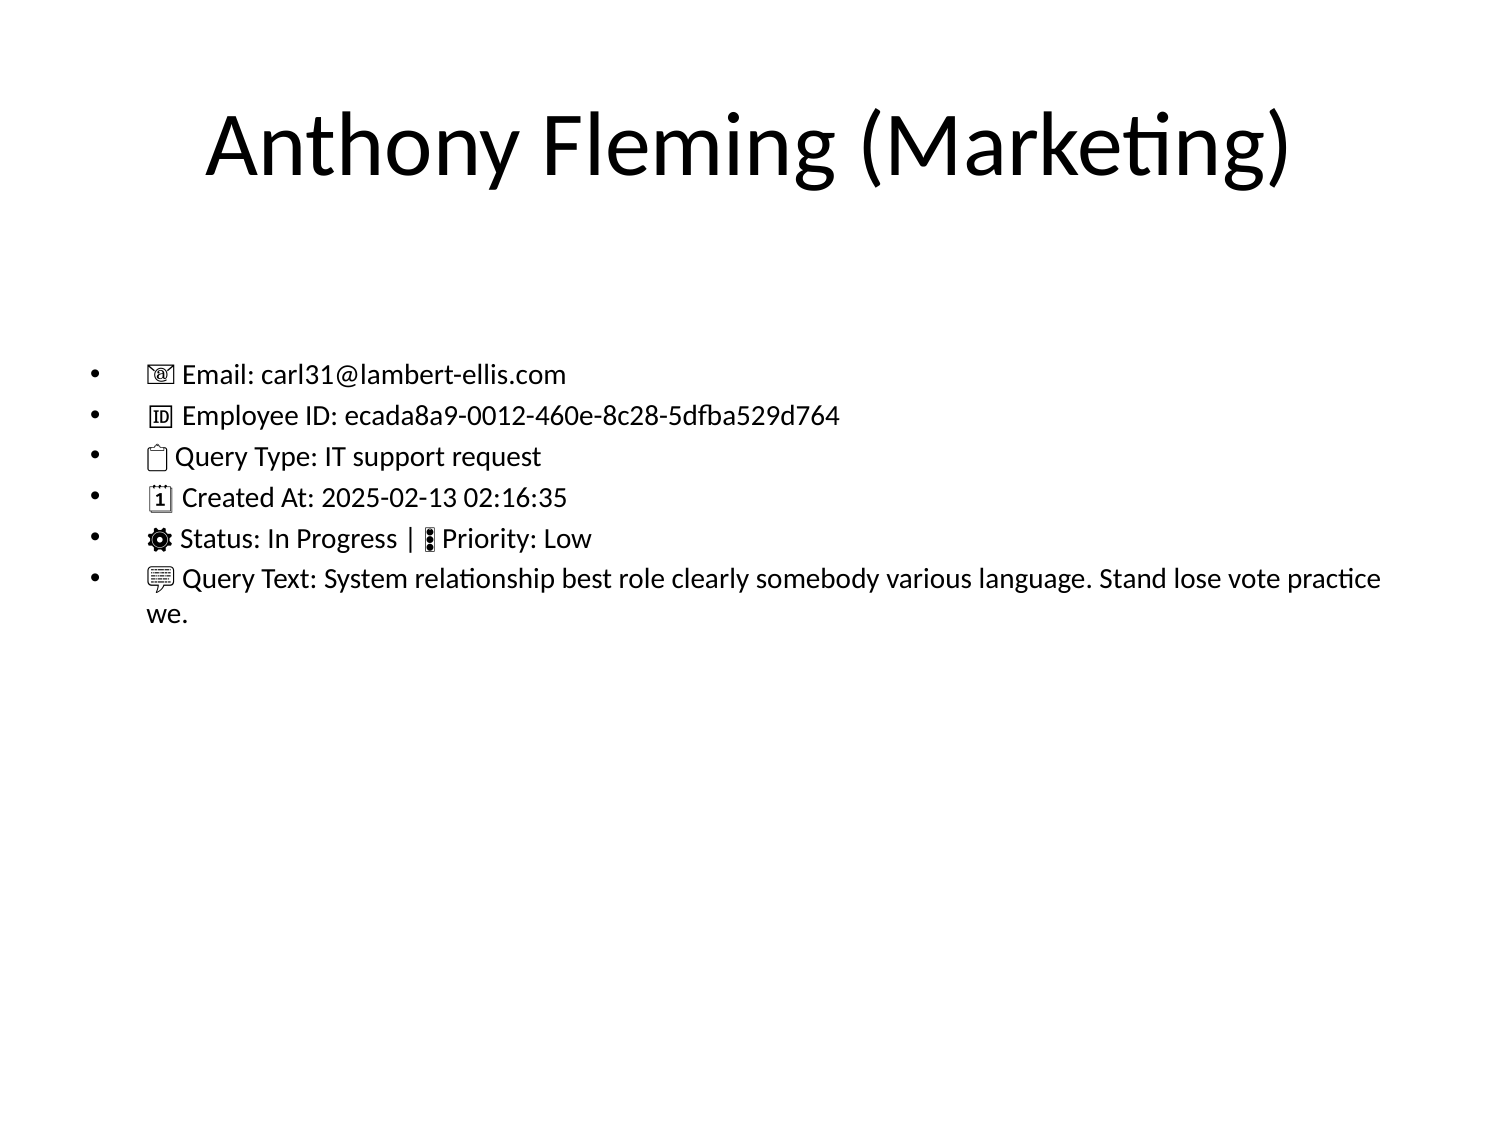

# Anthony Fleming (Marketing)

📧 Email: carl31@lambert-ellis.com
🆔 Employee ID: ecada8a9-0012-460e-8c28-5dfba529d764
📋 Query Type: IT support request
🗓 Created At: 2025-02-13 02:16:35
⚙ Status: In Progress | 🚦 Priority: Low
💬 Query Text: System relationship best role clearly somebody various language. Stand lose vote practice we.